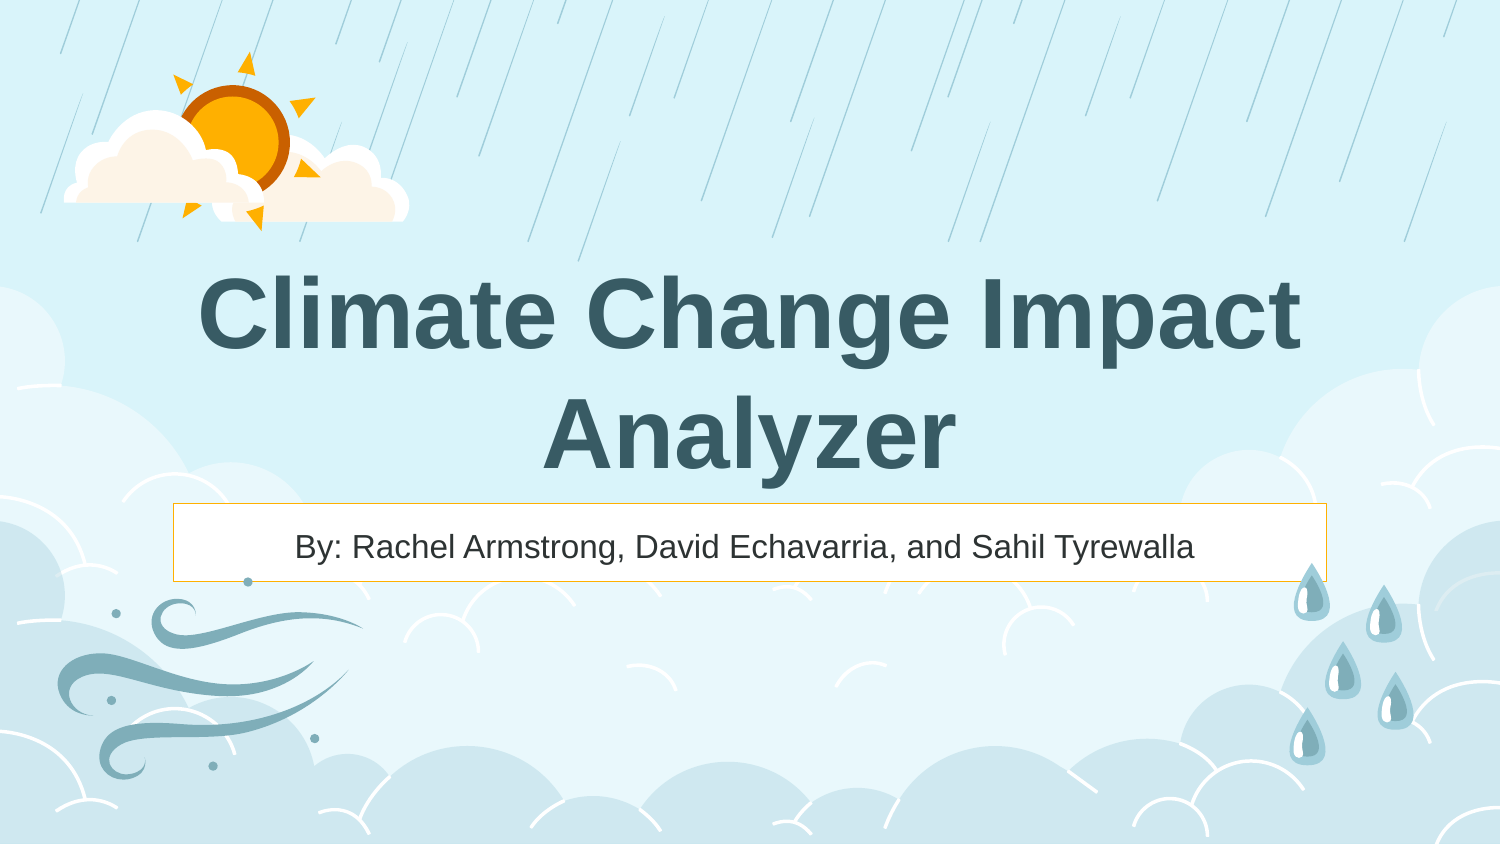

# Climate Change Impact Analyzer
By: Rachel Armstrong, David Echavarria, and Sahil Tyrewalla